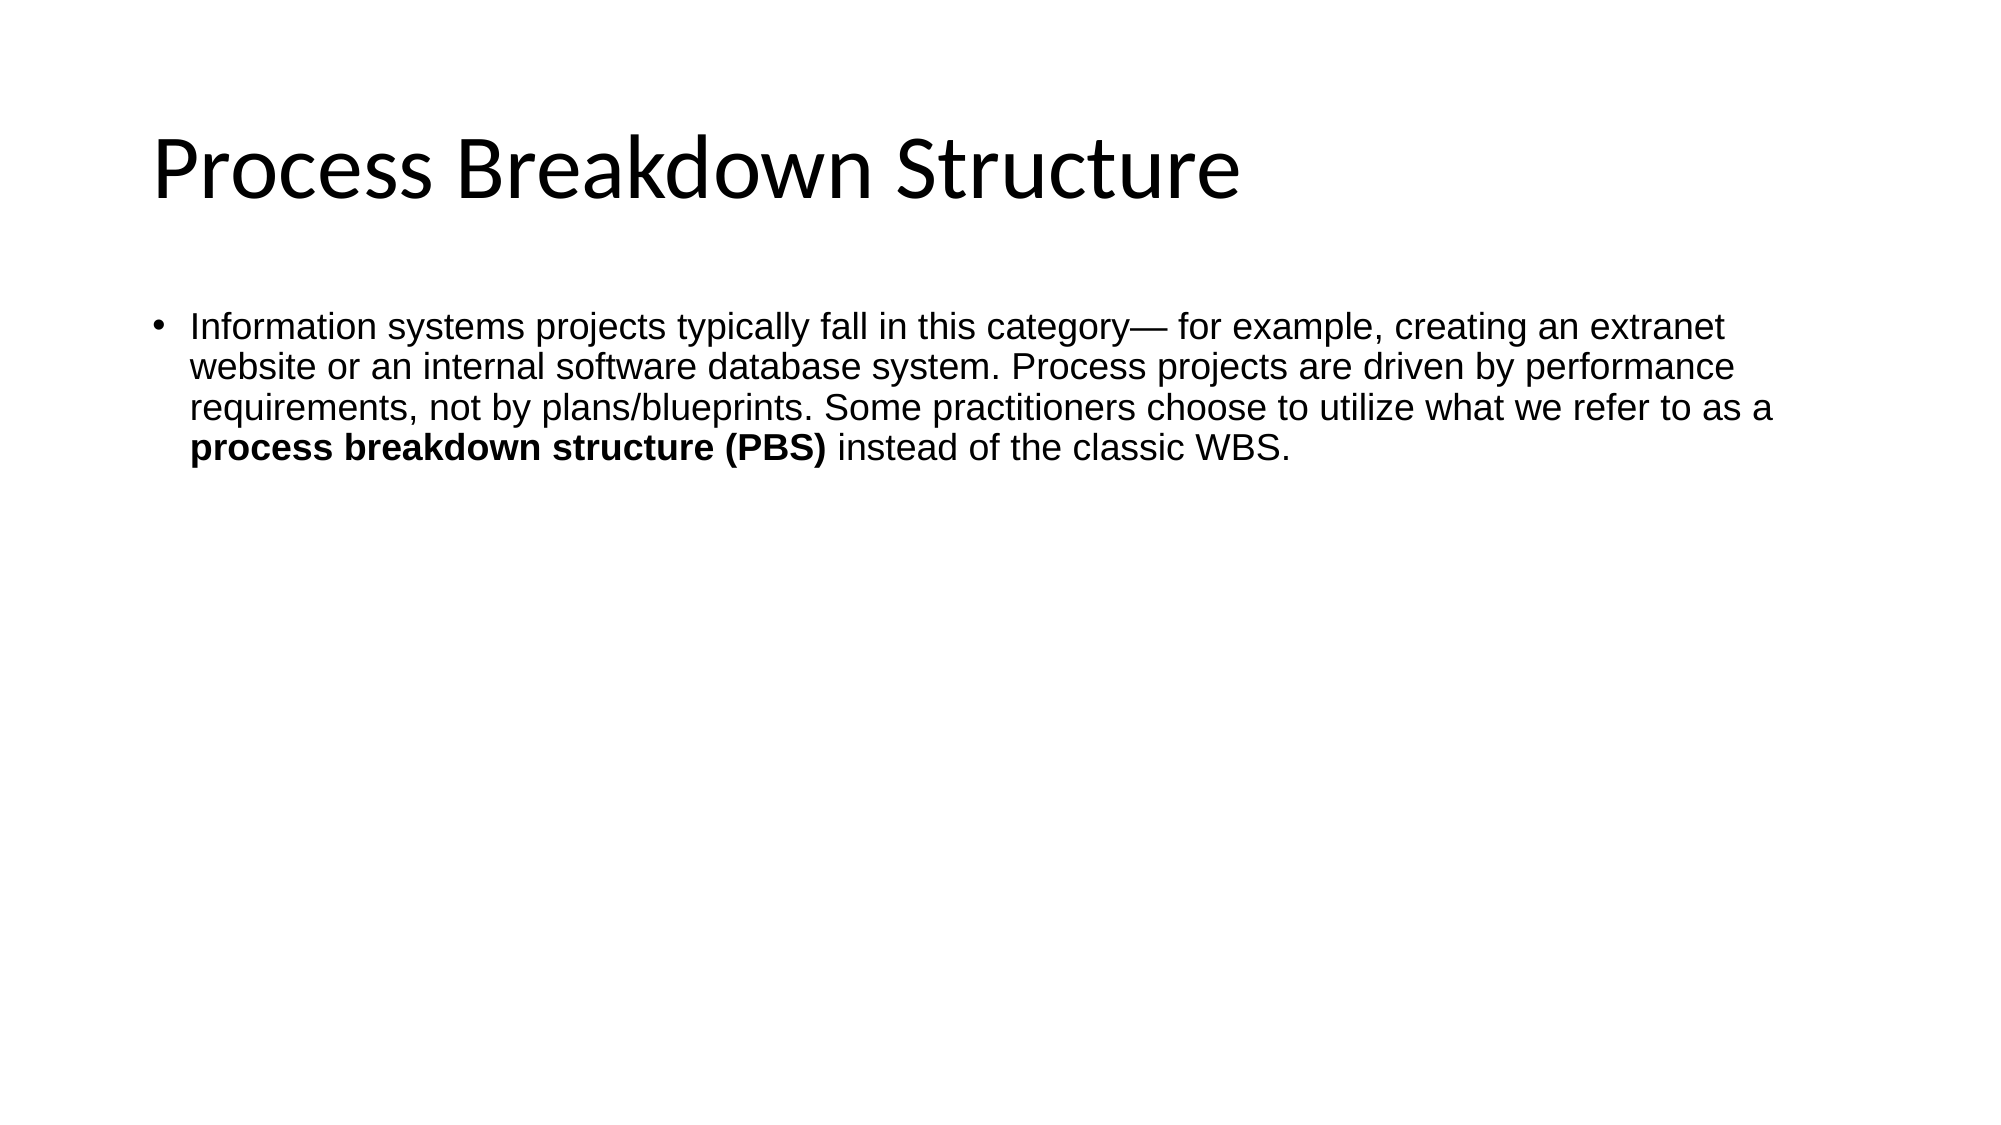

# Process Breakdown Structure
Information systems projects typically fall in this category— for example, creating an extranet website or an internal software database system. Process projects are driven by performance requirements, not by plans/blueprints. Some practitioners choose to utilize what we refer to as a process breakdown structure (PBS) instead of the classic WBS.